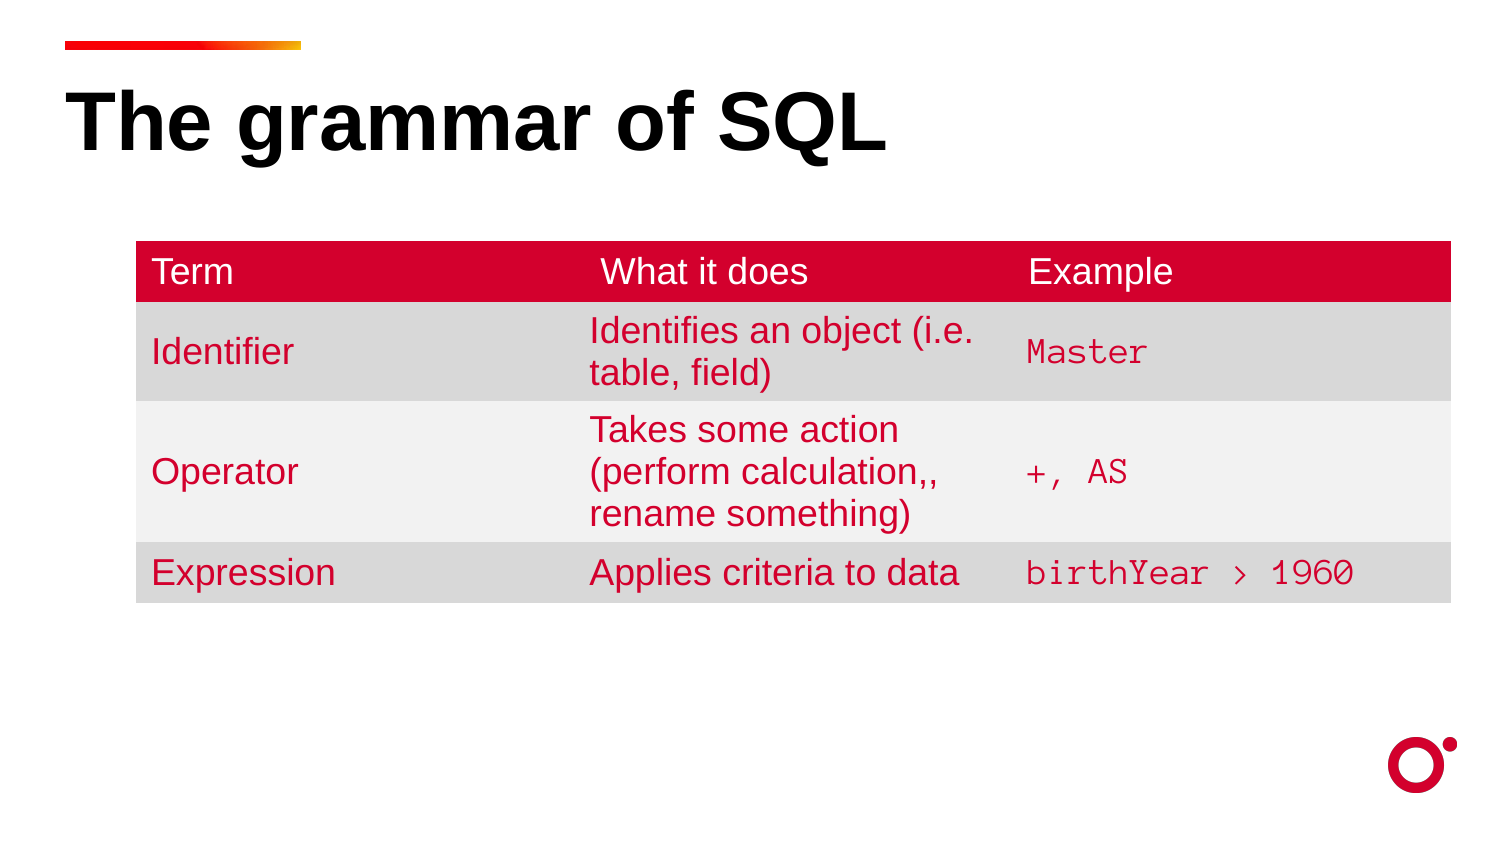

The grammar of SQL

| Term What it does Example |  |  |
| --- | --- | --- |
| Identifier | Identifies an object (i.e. table, field) | Master |
| Operator | Takes some action (perform calculation,, rename something) | +, AS |
| Expression | Applies criteria to data | birthYear > 1960 |